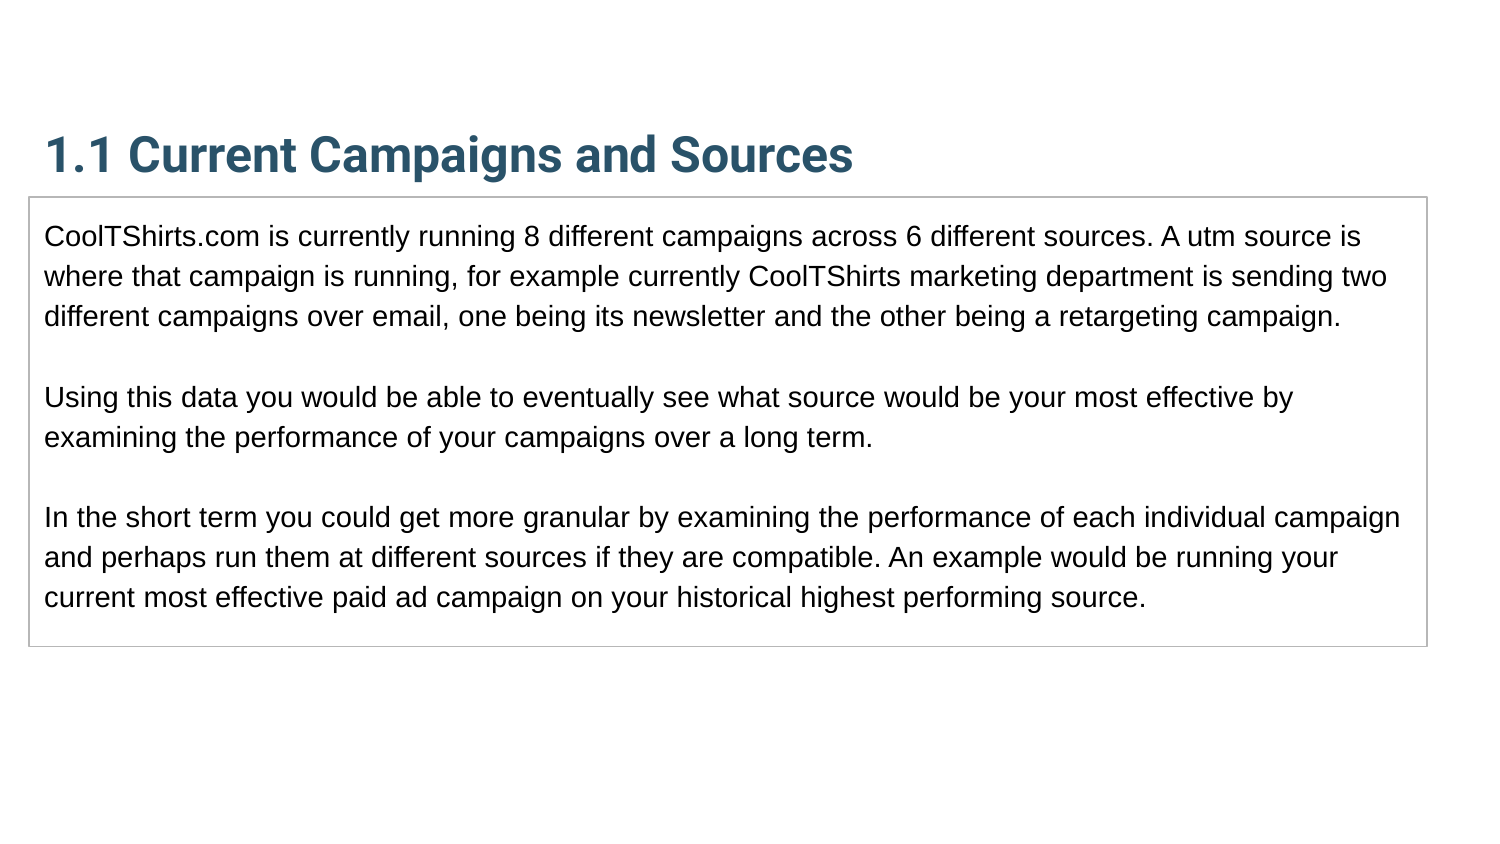

1.1 Current Campaigns and Sources
CoolTShirts.com is currently running 8 different campaigns across 6 different sources. A utm source is where that campaign is running, for example currently CoolTShirts marketing department is sending two different campaigns over email, one being its newsletter and the other being a retargeting campaign.

Using this data you would be able to eventually see what source would be your most effective by examining the performance of your campaigns over a long term.

In the short term you could get more granular by examining the performance of each individual campaign and perhaps run them at different sources if they are compatible. An example would be running your current most effective paid ad campaign on your historical highest performing source.